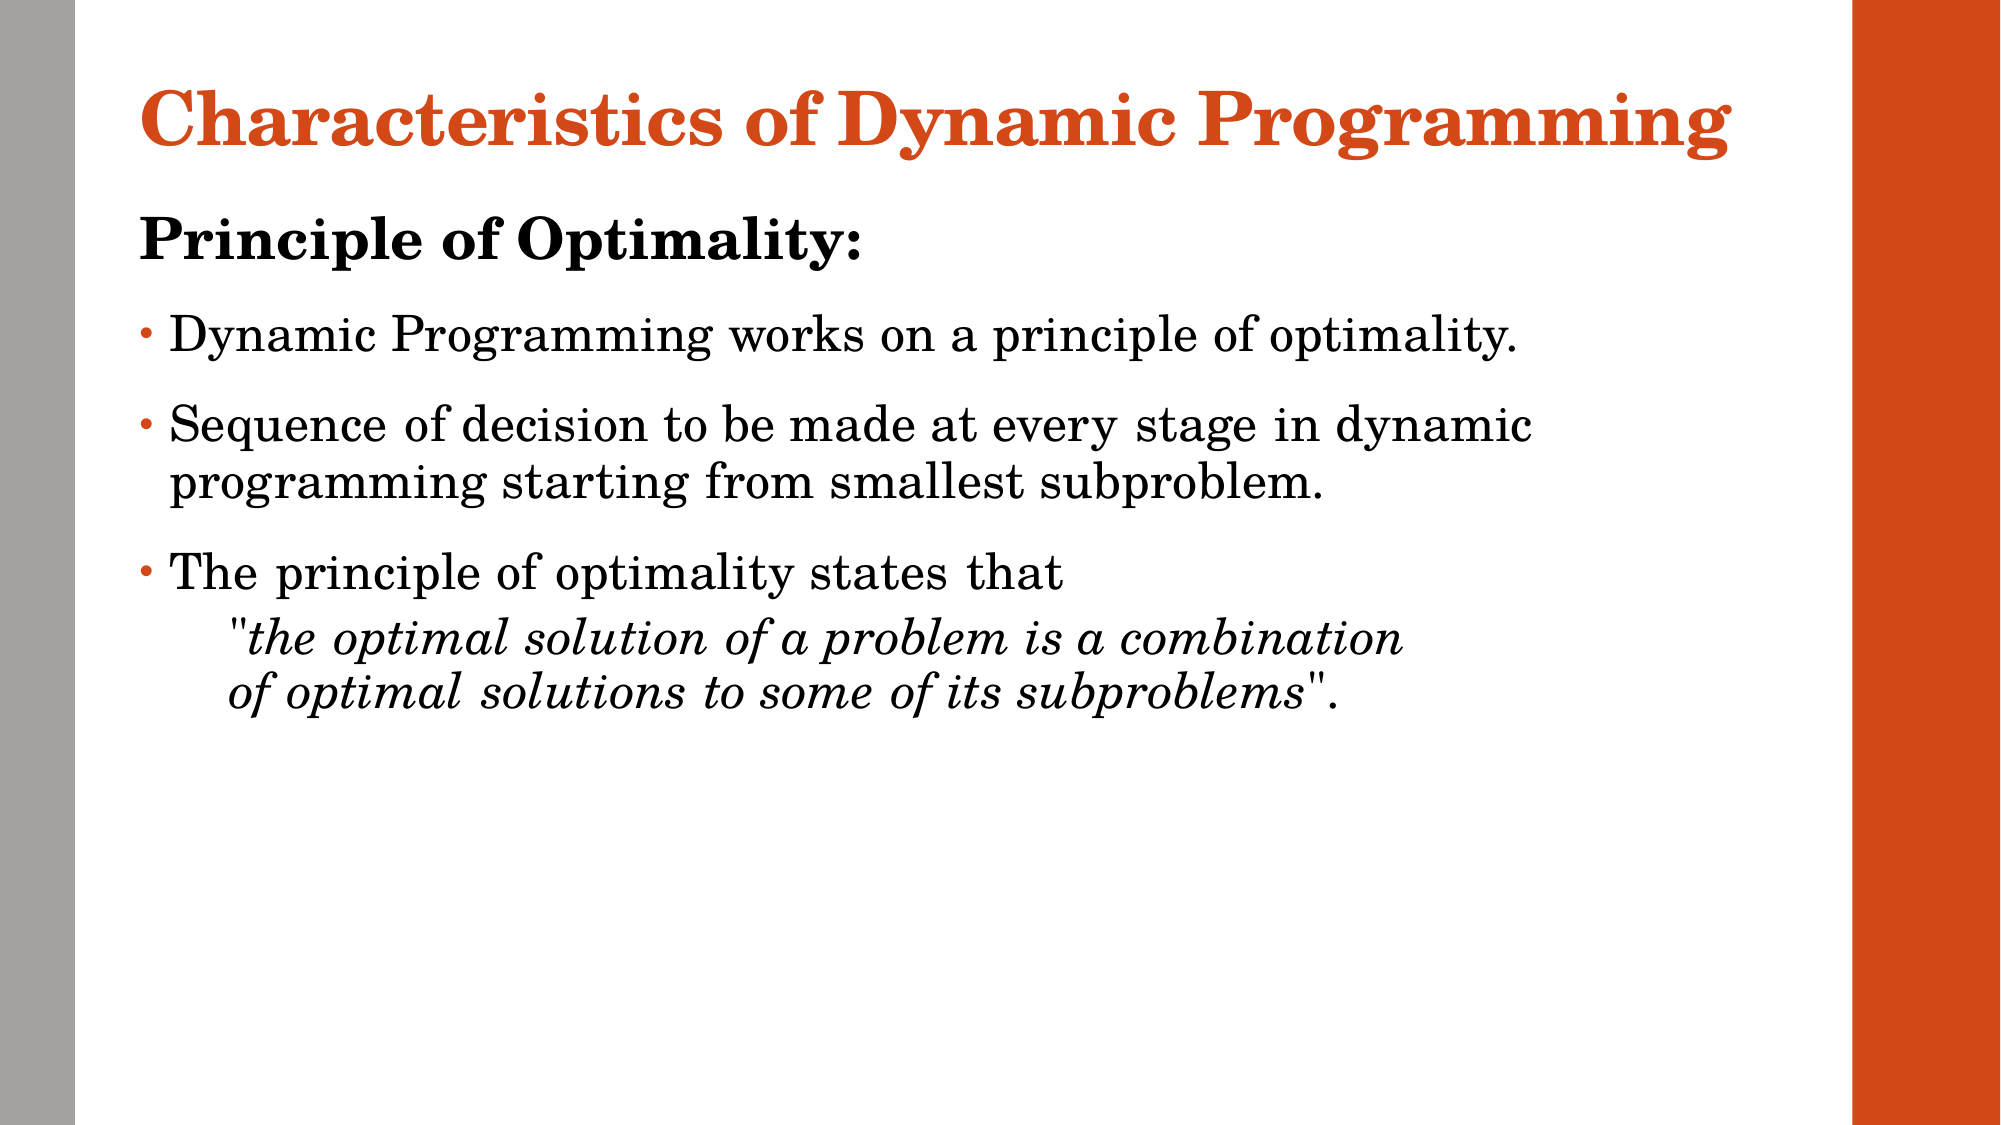

# Characteristics of Dynamic Programming
Principle of Optimality:
Dynamic Programming works on a principle of optimality.
Sequence of decision to be made at every stage in dynamic programming starting from smallest subproblem.
The principle of optimality states that
"the optimal solution of a problem is a combination  of optimal solutions to some of its subproblems".